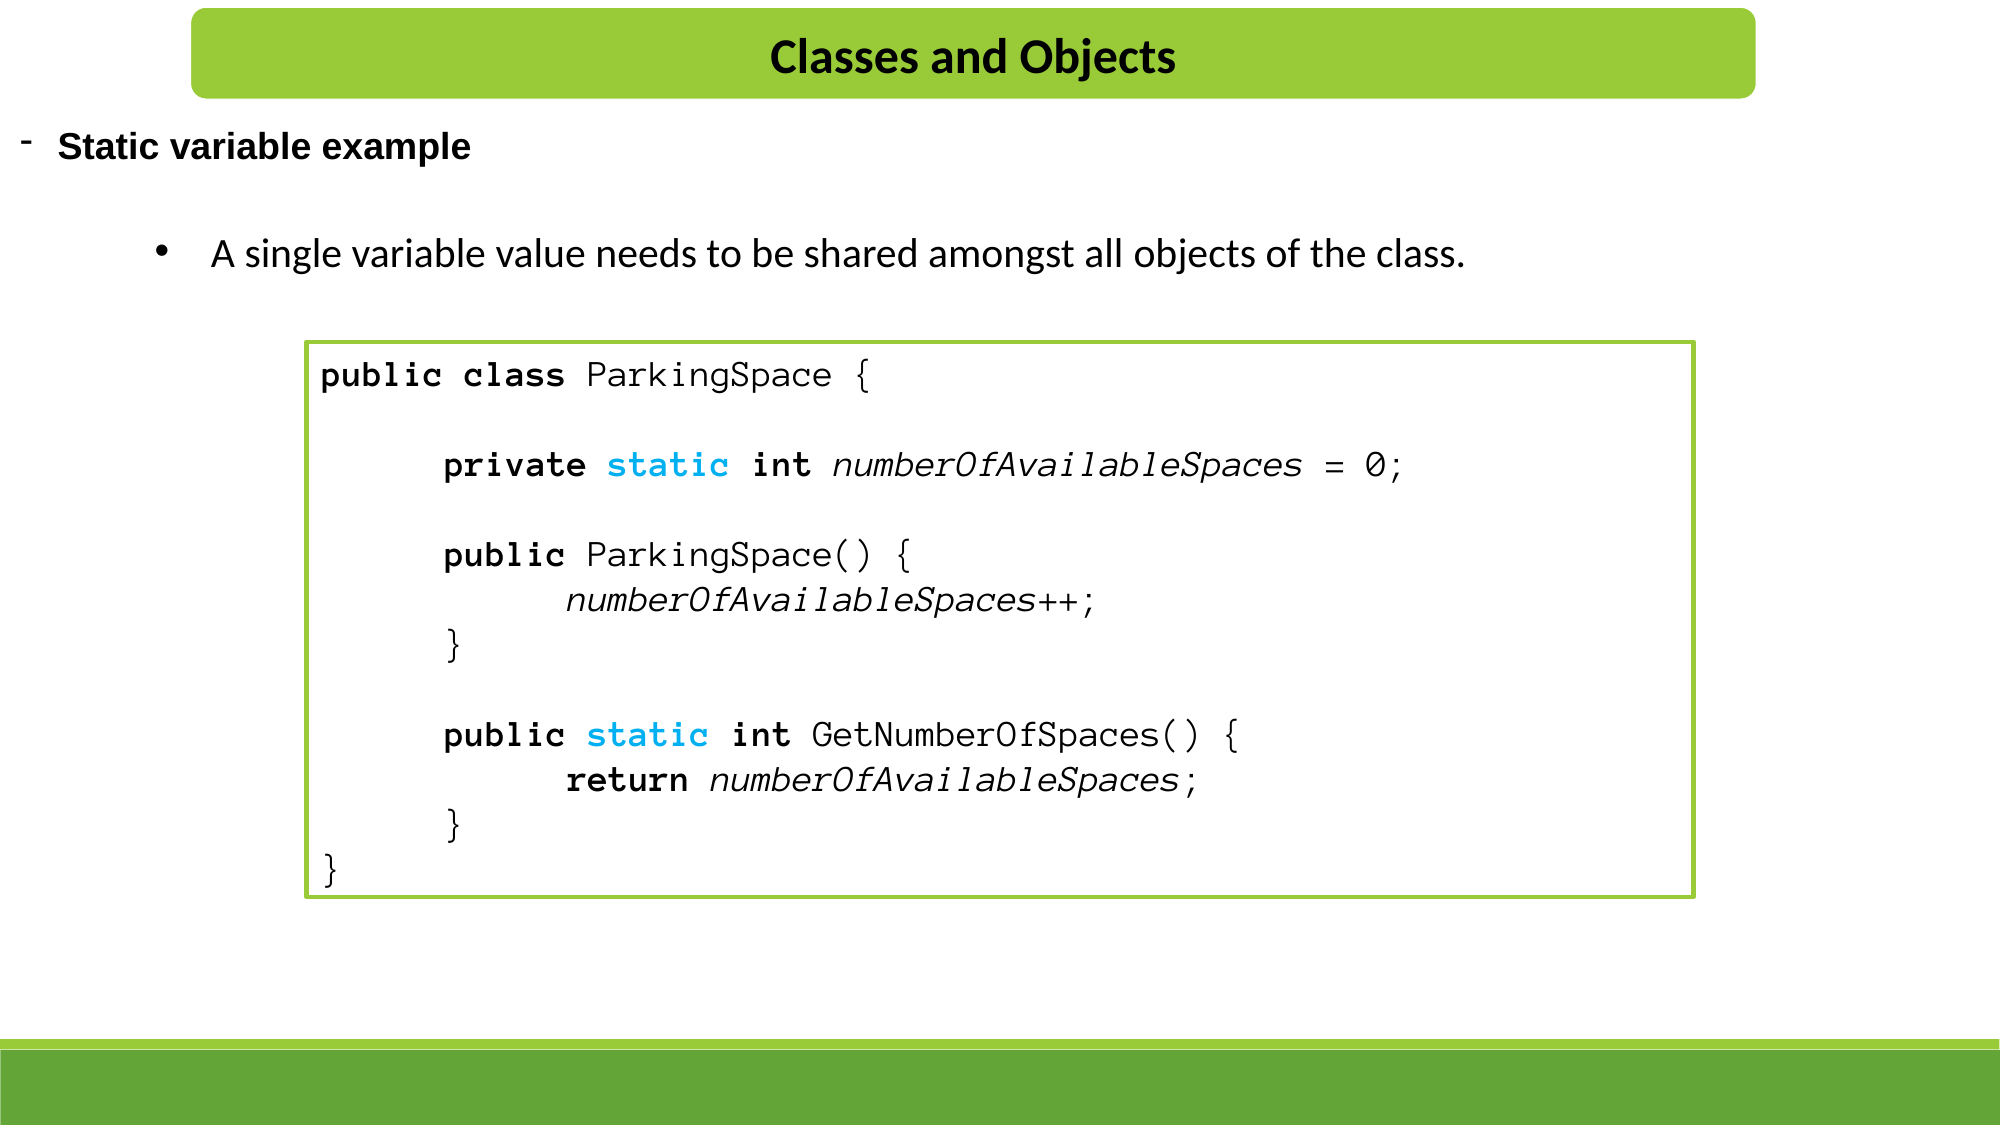

Classes and Objects
Static variable example

A single variable value needs to be shared amongst all objects of the class.
public class ParkingSpace {

      private static int numberOfAvailableSpaces = 0;

      public ParkingSpace() {
            numberOfAvailableSpaces++;
      }

      public static int GetNumberOfSpaces() {
            return numberOfAvailableSpaces;
      }
}